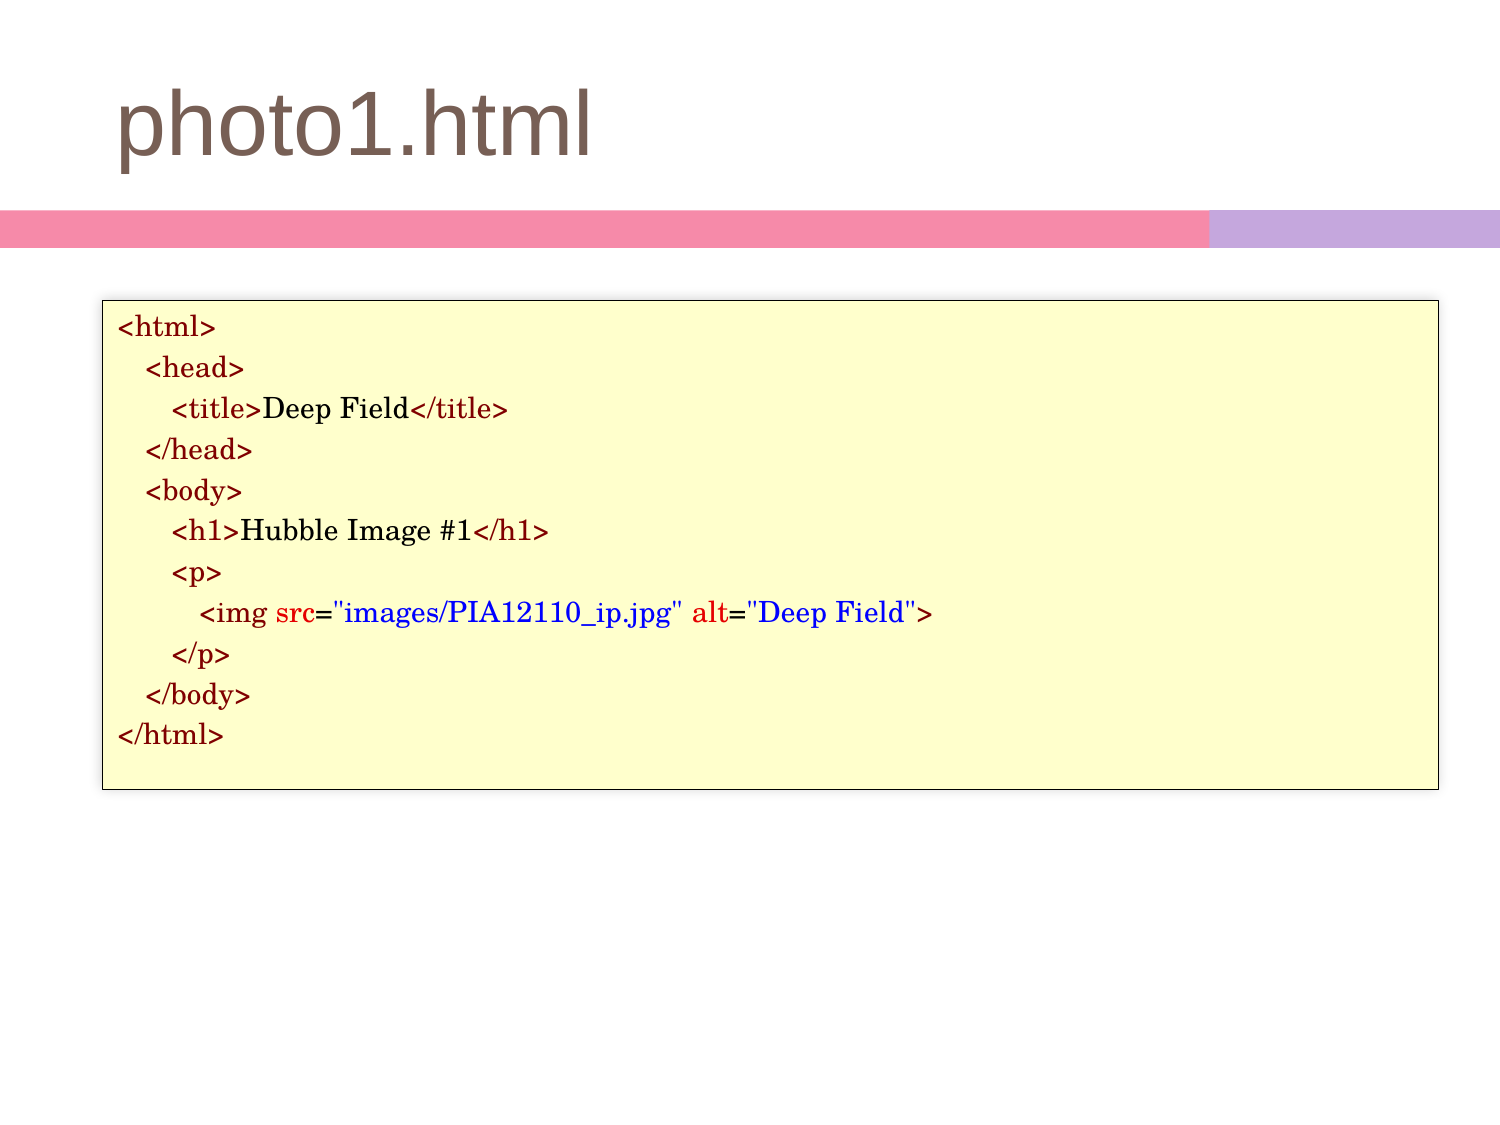

# photo1.html
<html>
   <head>
      <title>Deep Field</title>
   </head>
   <body>
      <h1>Hubble Image #1</h1>
      <p>
         <img src="images/PIA12110_ip.jpg" alt="Deep Field">
      </p>
   </body>
</html>